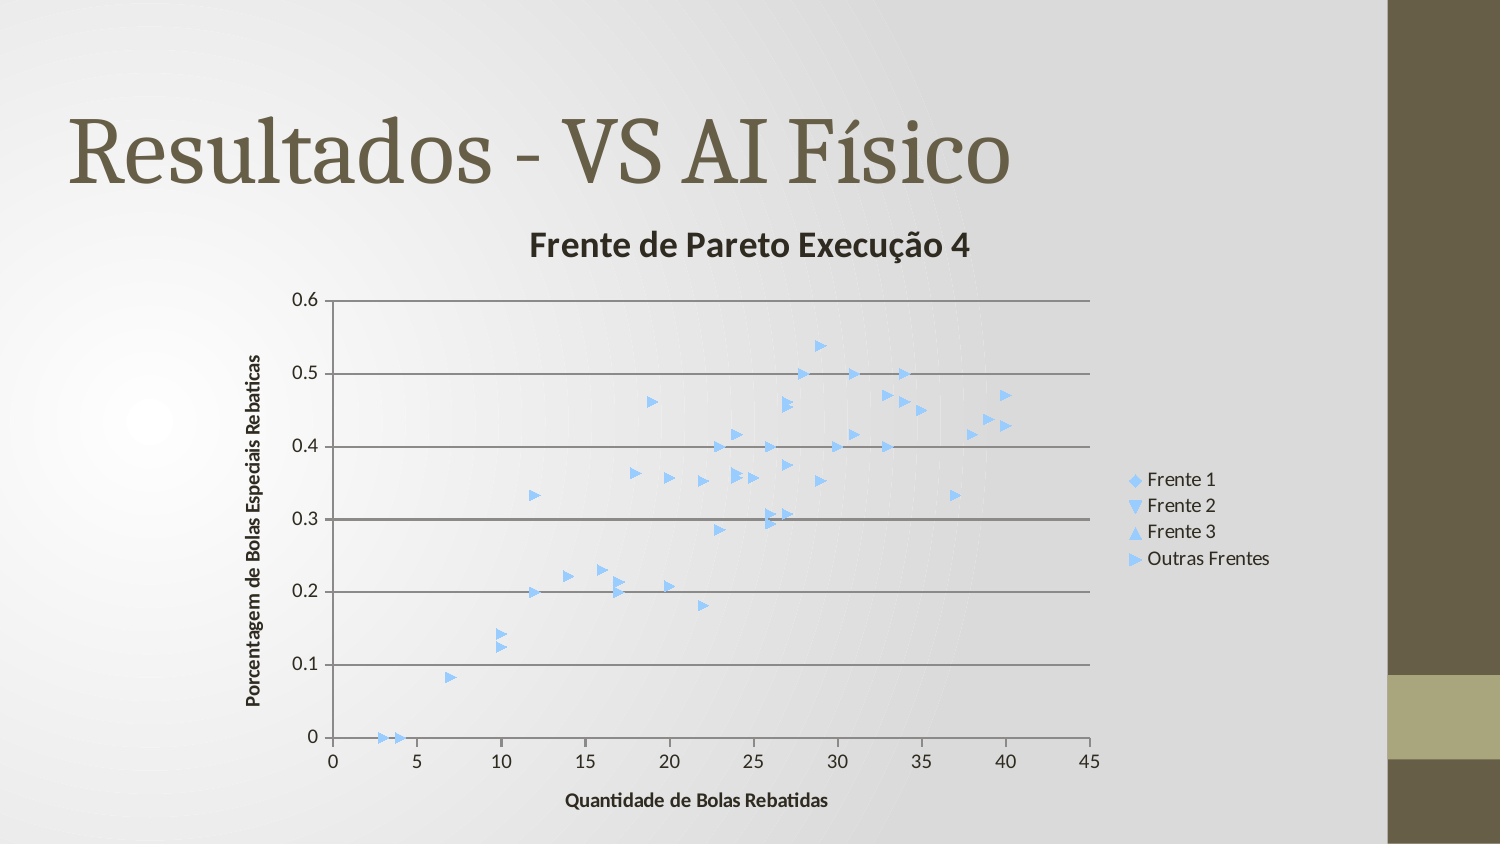

# Resultados - VS AI Físico

### Chart: Frente de Pareto Execução 4

| Category | Frente 1 | Frente 2 | Frente 3 |  |
|---|---|---|---|---|